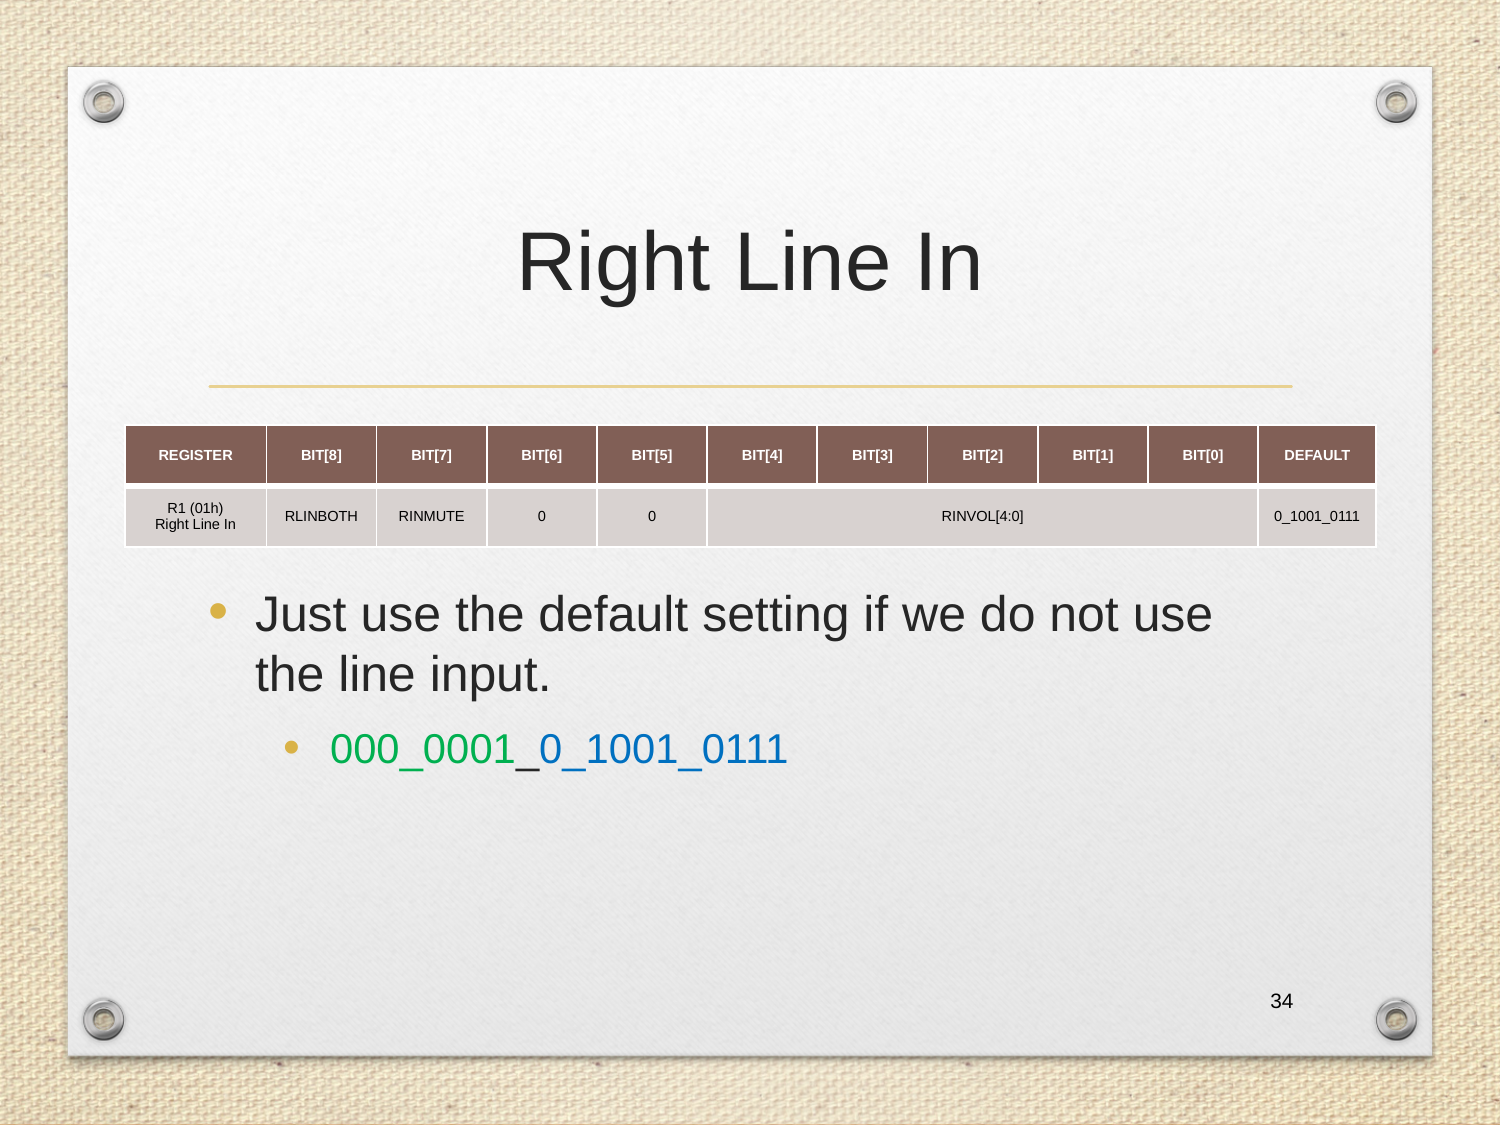

# Right Line In

Just use the default setting if we do not use the line input.
000_0001_0_1001_0111
| REGISTER | BIT[8] | BIT[7] | BIT[6] | BIT[5] | BIT[4] | BIT[3] | BIT[2] | BIT[1] | BIT[0] | DEFAULT |
| --- | --- | --- | --- | --- | --- | --- | --- | --- | --- | --- |
| R1 (01h) Right Line In | RLINBOTH | RINMUTE | 0 | 0 | RINVOL[4:0] |  |  |  |  | 0\_1001\_0111 |
34